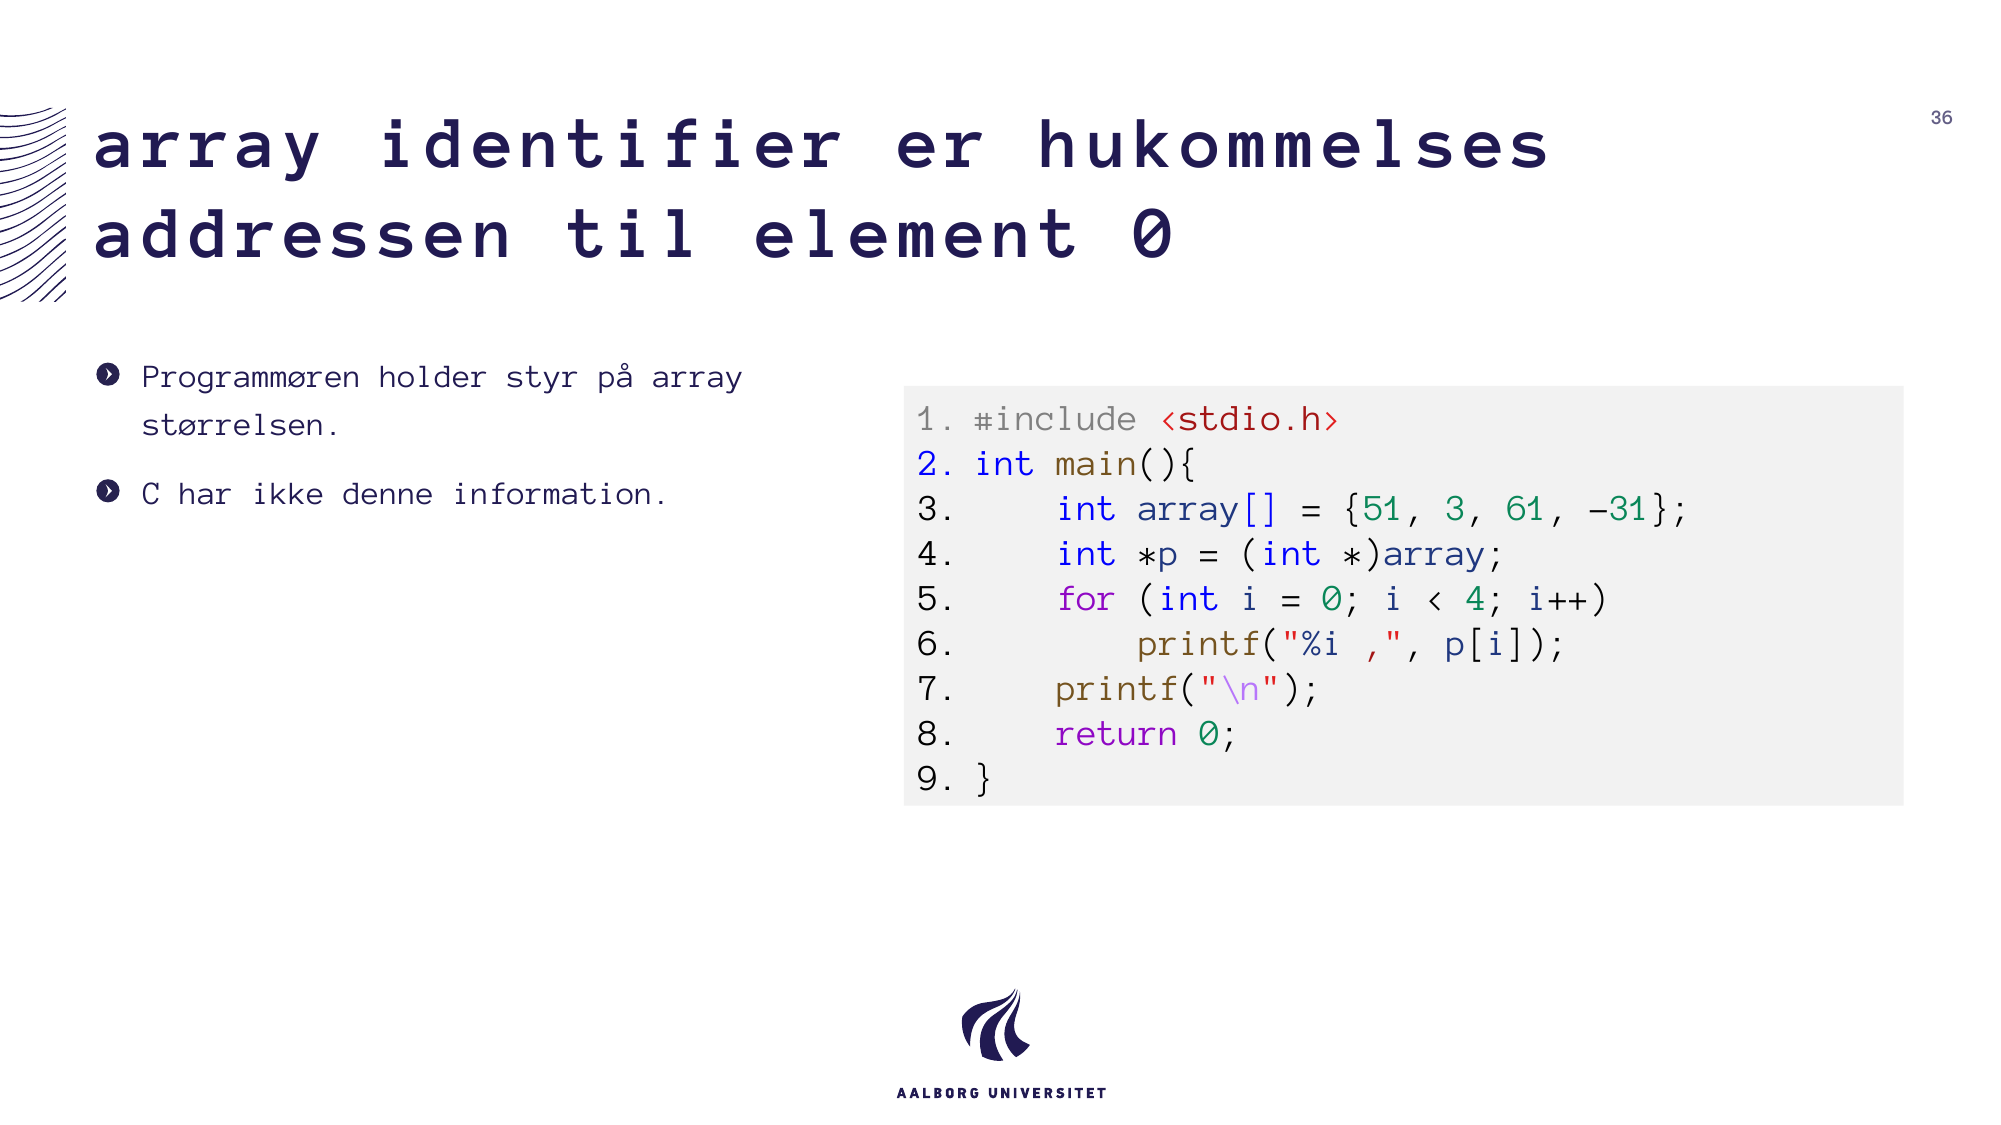

# array identifier er hukommelses addressen til element 0
36
Programmøren holder styr på array størrelsen.
C har ikke denne information.
#include <stdio.h>
int main(){
    int array[] = {51, 3, 61, -31};
    int *p = (int *)array;
    for (int i = 0; i < 4; i++)
        printf("%i ,", p[i]);
    printf("\n");
    return 0;
}